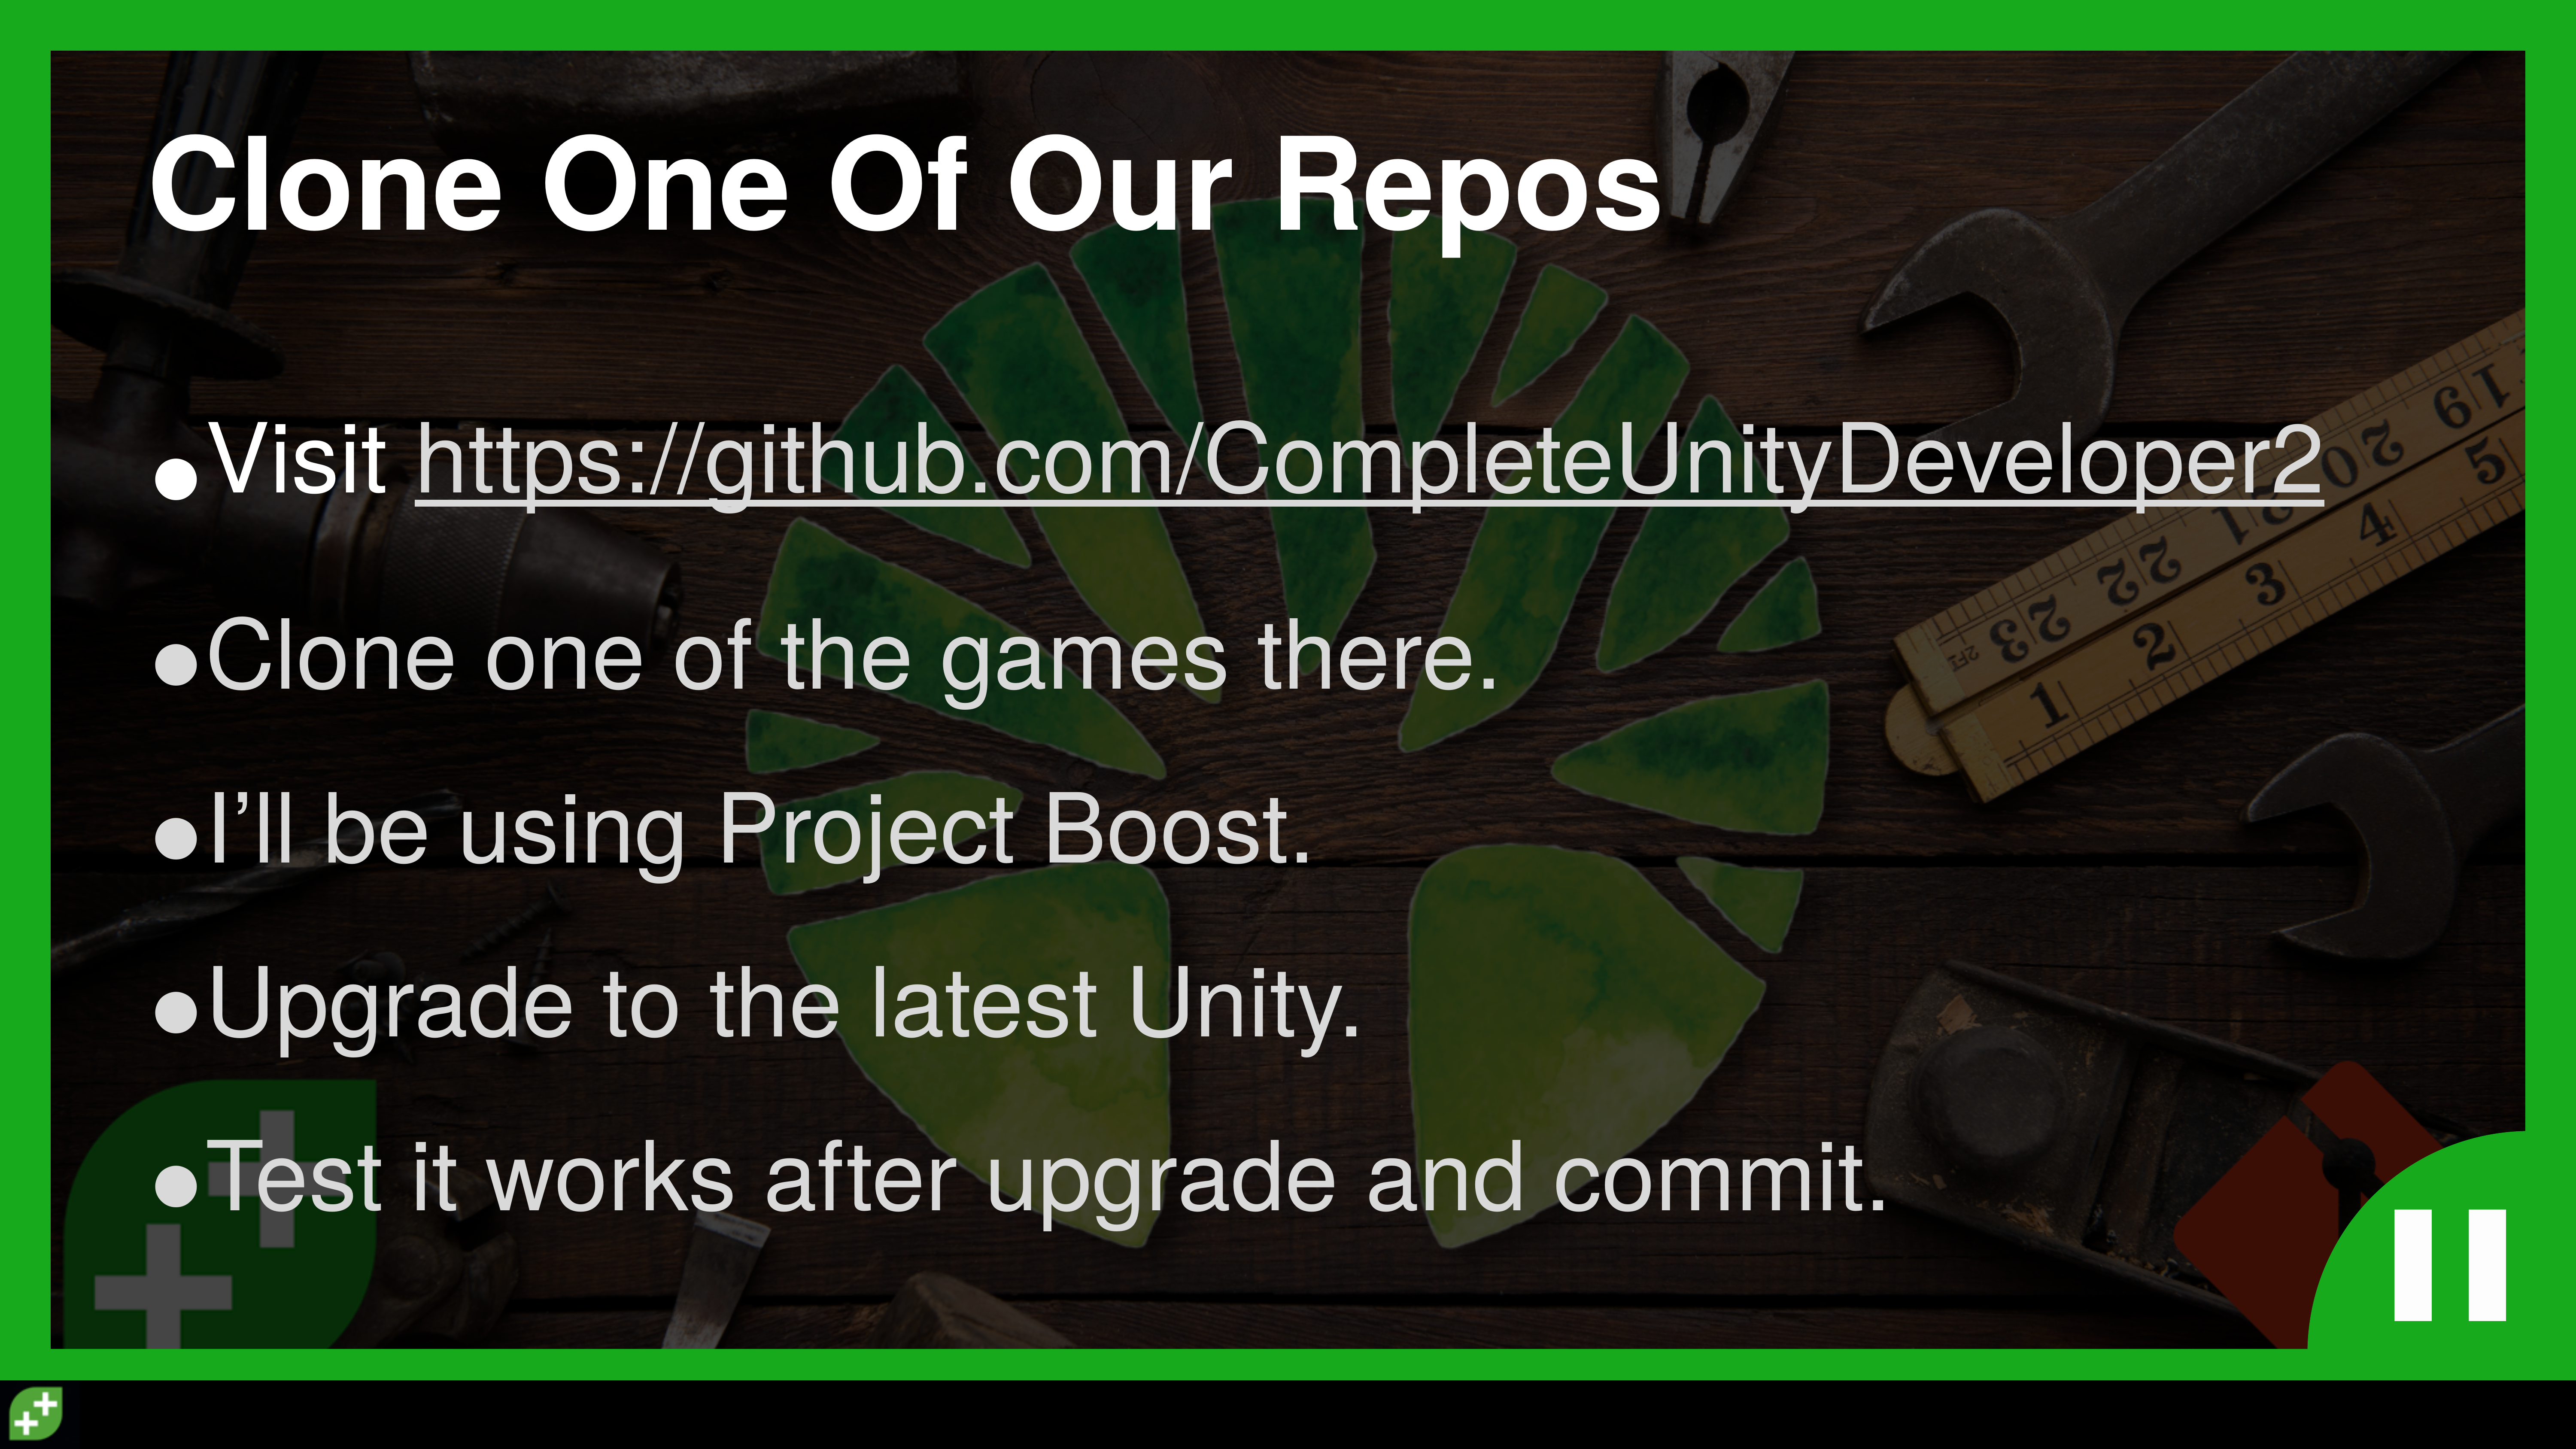

# Clone One Of Our Repos
Visit https://github.com/CompleteUnityDeveloper2
Clone one of the games there.
I’ll be using Project Boost.
Upgrade to the latest Unity.
Test it works after upgrade and commit.